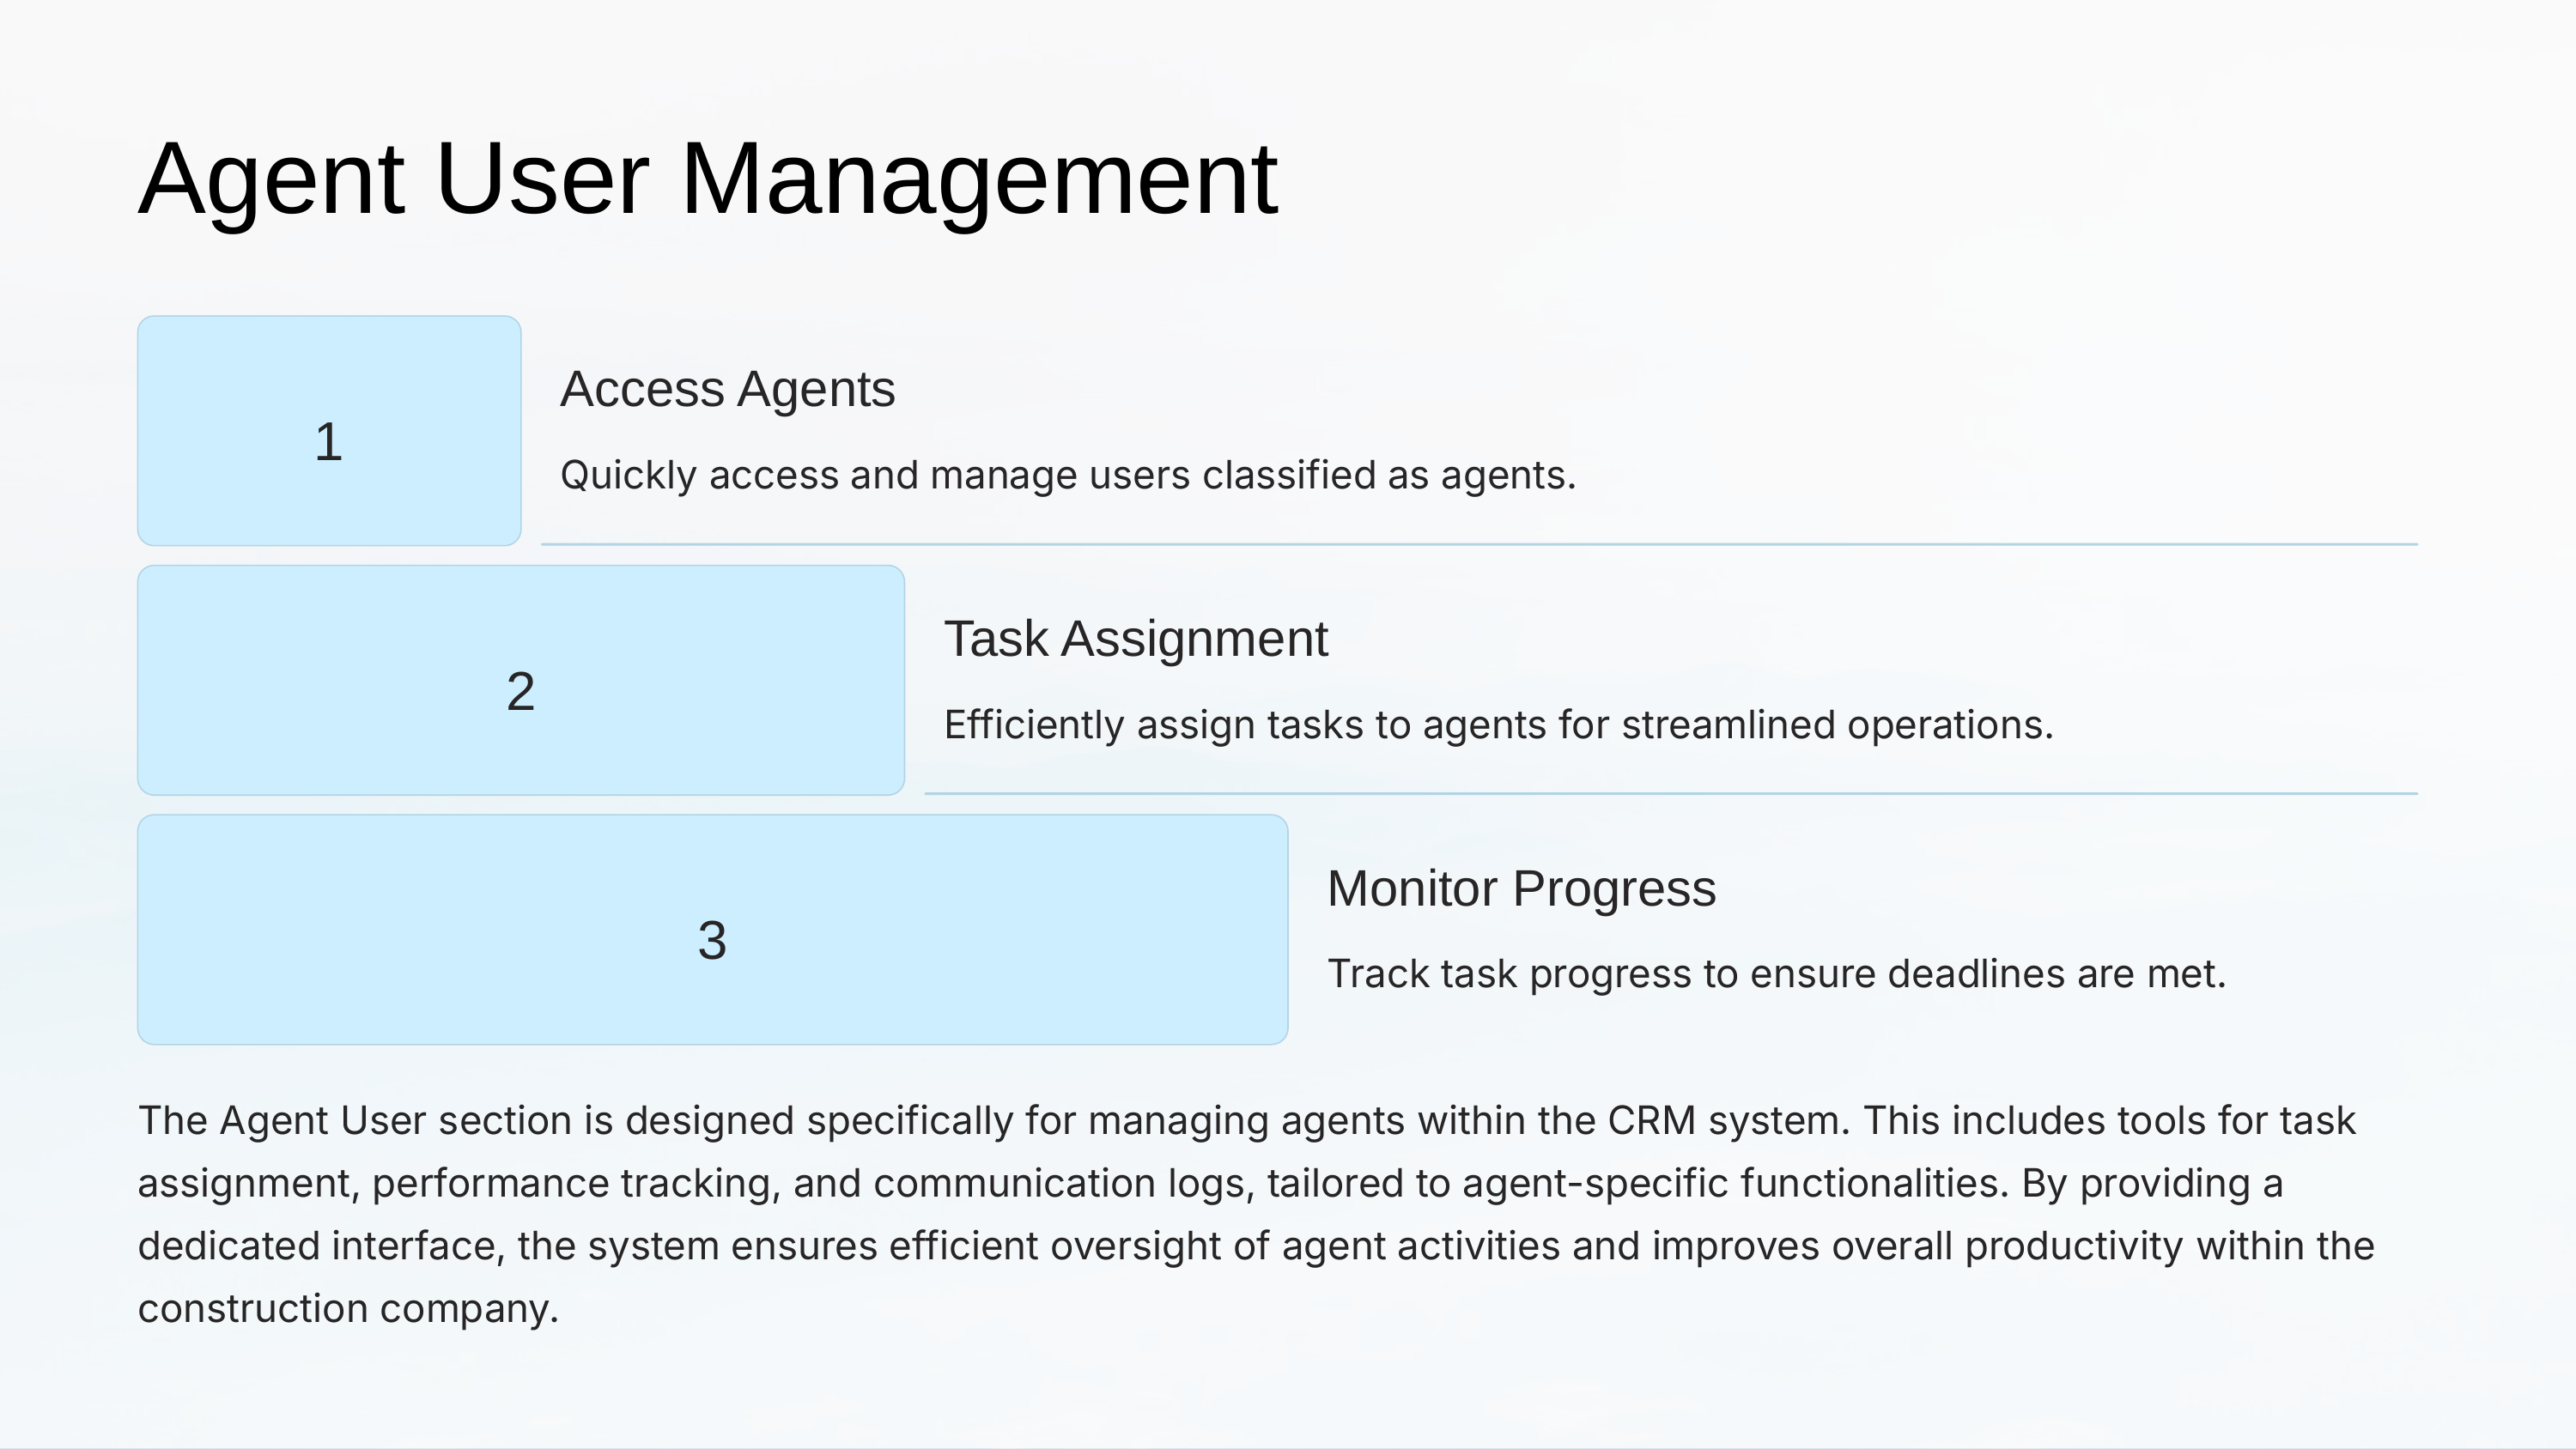

Agent User Management

Access Agents

1

Quickly access and manage users classified as agents.

Task Assignment

2

Efficiently assign tasks to agents for streamlined operations.

Monitor Progress

3

Track task progress to ensure deadlines are met.

The Agent User section is designed specifically for managing agents within the CRM system. This includes tools for task assignment, performance tracking, and communication logs, tailored to agent-specific functionalities. By providing a dedicated interface, the system ensures efficient oversight of agent activities and improves overall productivity within the construction company.